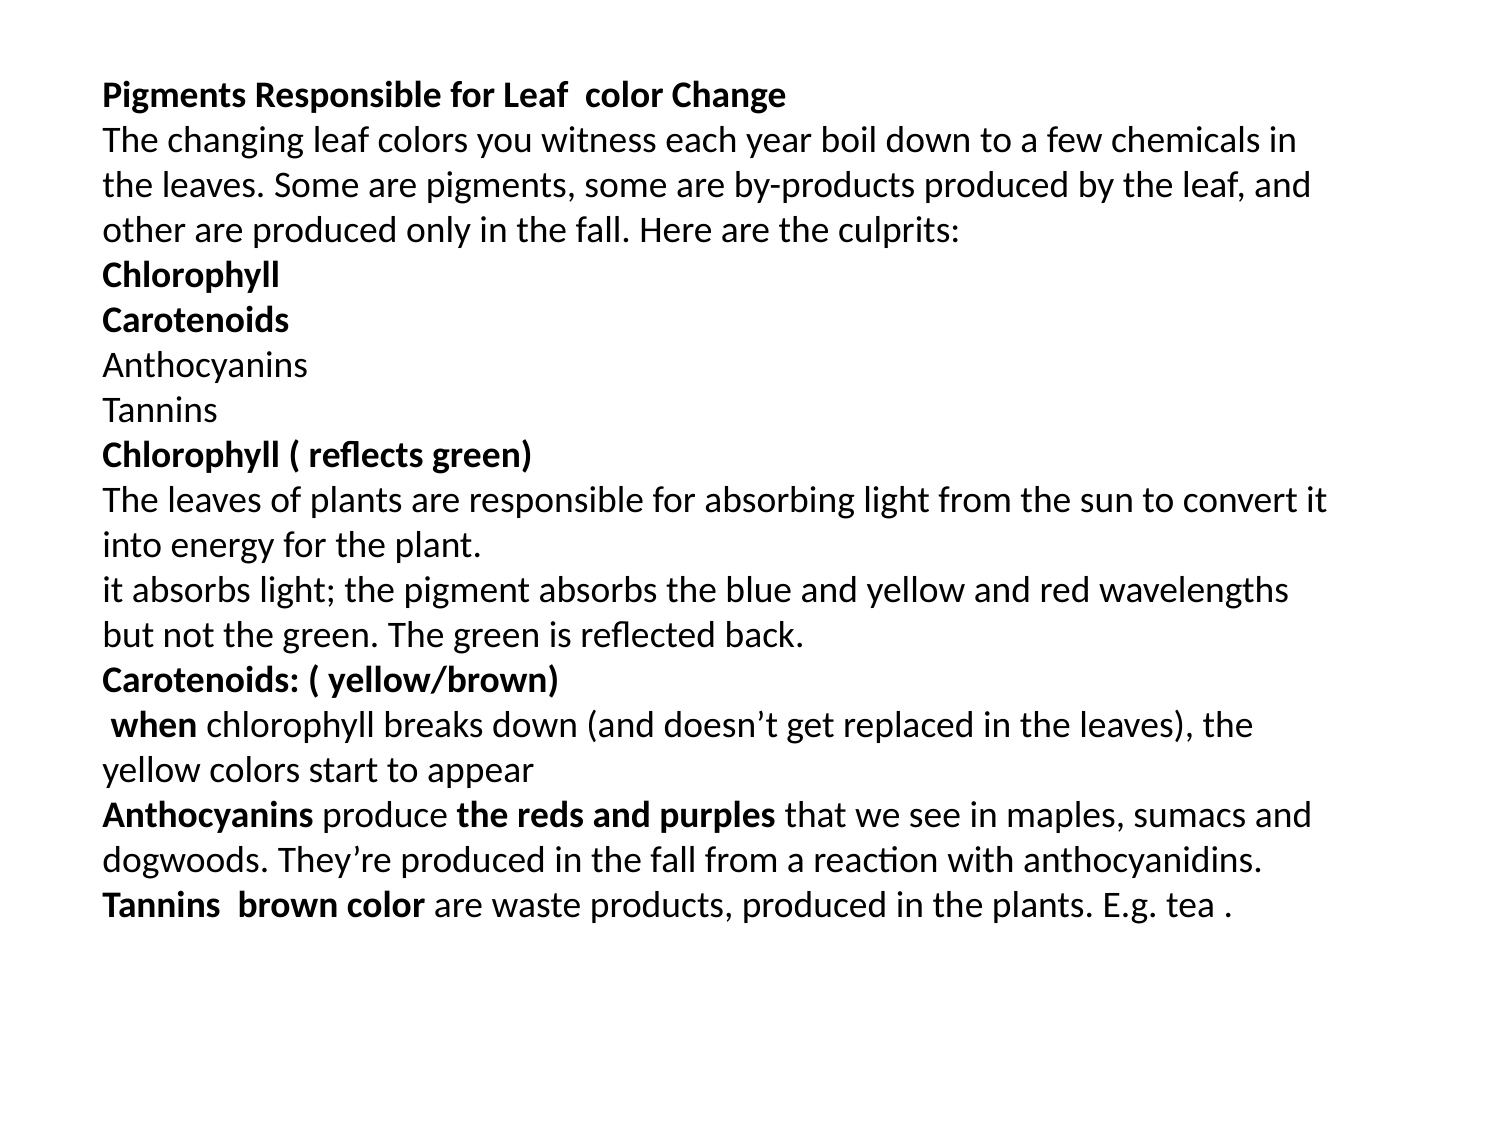

Pigments Responsible for Leaf  color Change
The changing leaf colors you witness each year boil down to a few chemicals in the leaves. Some are pigments, some are by-products produced by the leaf, and other are produced only in the fall. Here are the culprits:
Chlorophyll
Carotenoids
Anthocyanins
Tannins
Chlorophyll ( reflects green)
The leaves of plants are responsible for absorbing light from the sun to convert it into energy for the plant.
it absorbs light; the pigment absorbs the blue and yellow and red wavelengths but not the green. The green is reflected back.
Carotenoids: ( yellow/brown)
 when chlorophyll breaks down (and doesn’t get replaced in the leaves), the yellow colors start to appear
Anthocyanins produce the reds and purples that we see in maples, sumacs and dogwoods. They’re produced in the fall from a reaction with anthocyanidins. Tannins  brown color are waste products, produced in the plants. E.g. tea .